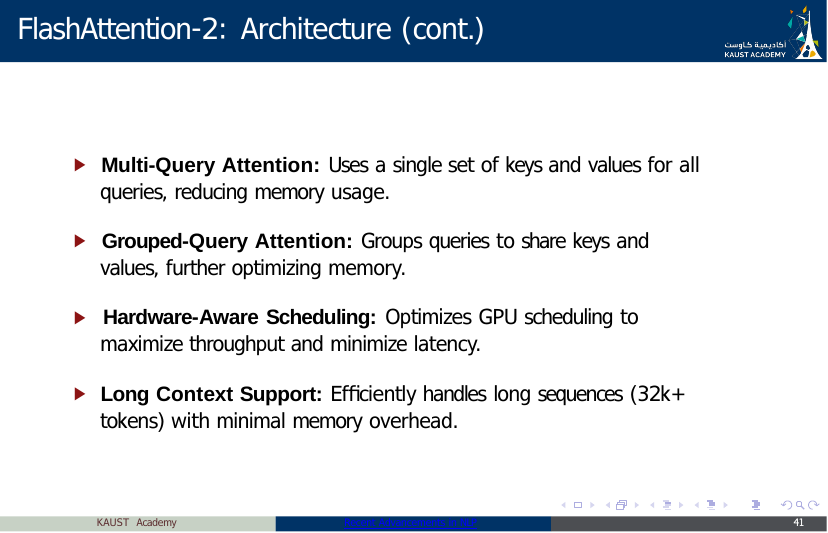

# FlashAttention-2: Architecture (cont.)
▶ Multi-Query Attention: Uses a single set of keys and values for all queries, reducing memory usage.
▶ Grouped-Query Attention: Groups queries to share keys and values, further optimizing memory.
▶ Hardware-Aware Scheduling: Optimizes GPU scheduling to maximize throughput and minimize latency.
▶ Long Context Support: Efficiently handles long sequences (32k+ tokens) with minimal memory overhead.

KAUST Academy
Recent Advancements in NLP
41